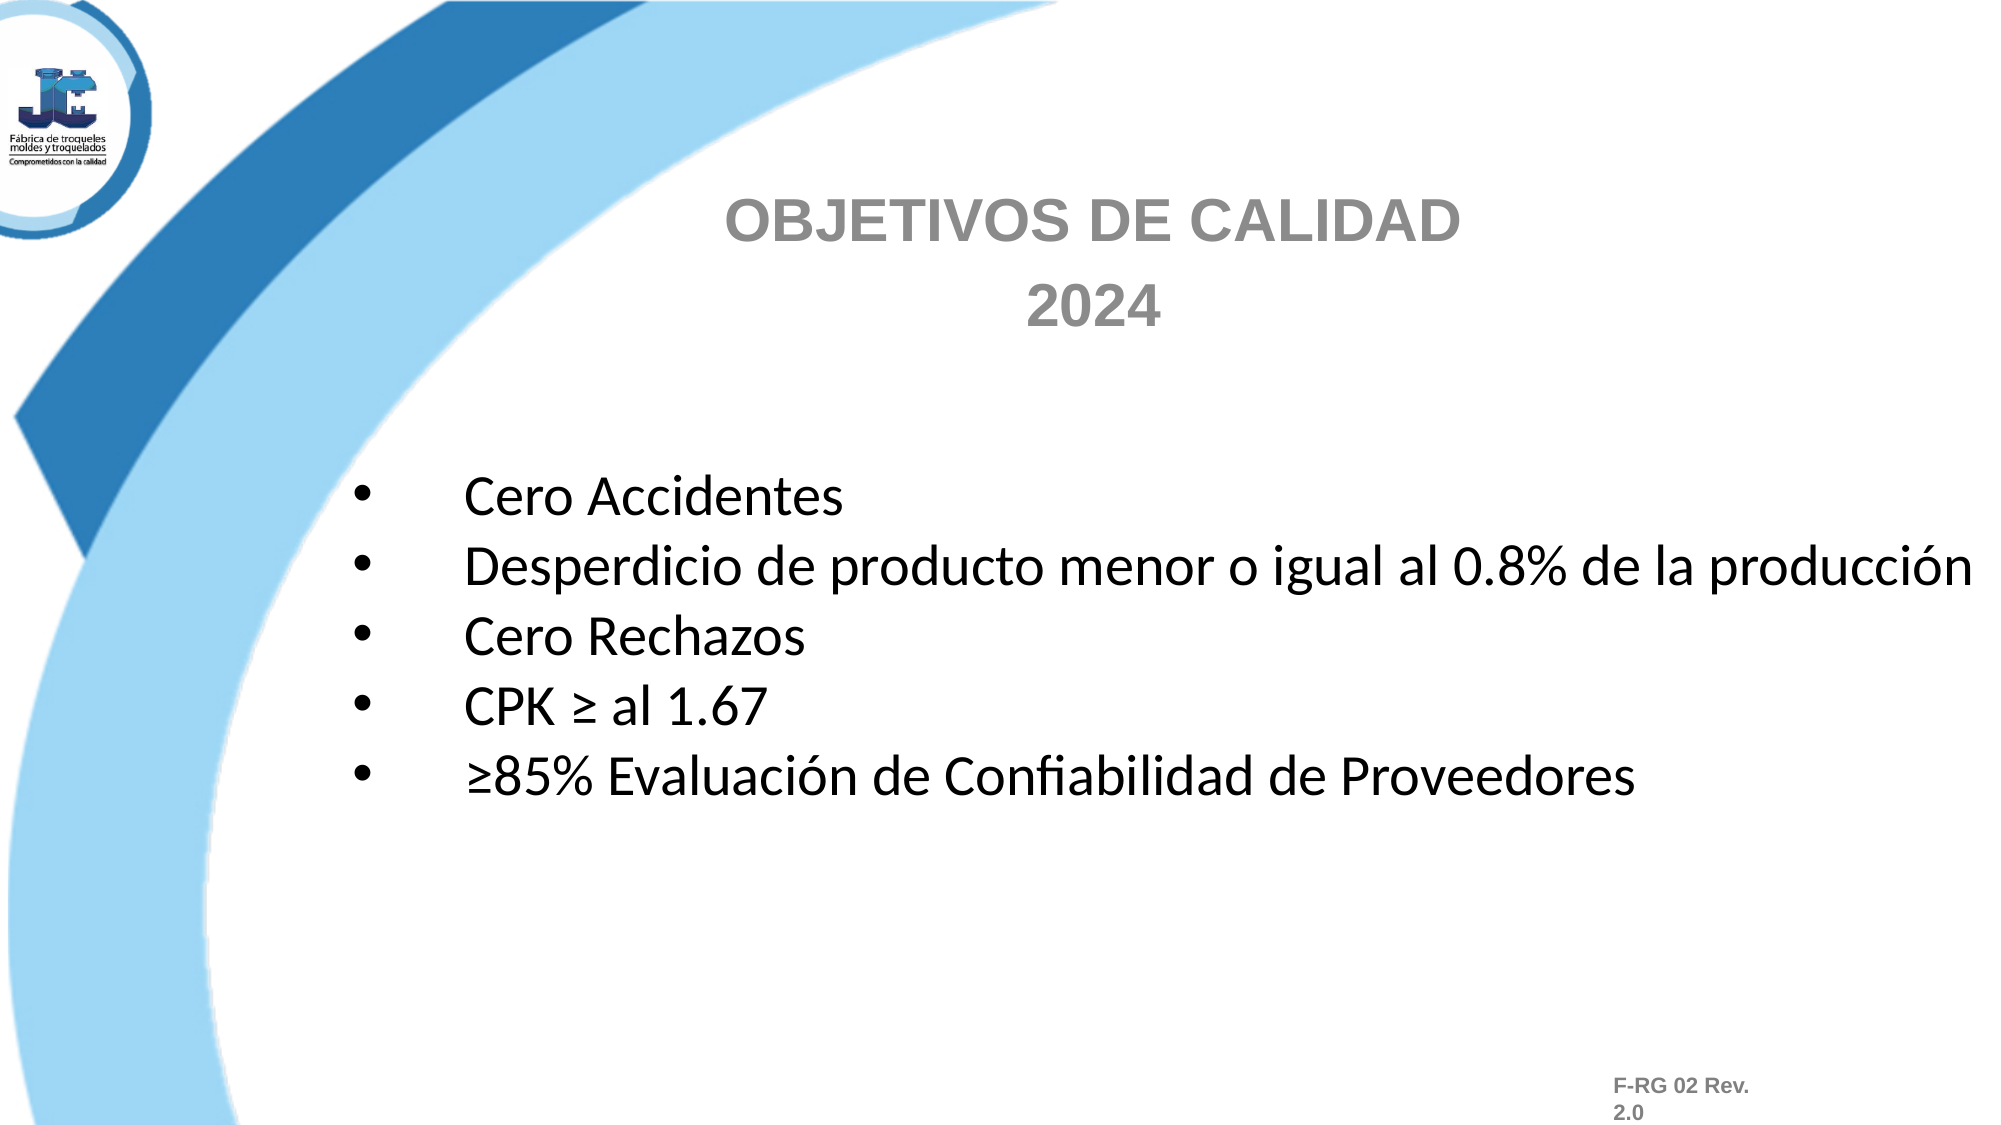

OBJETIVOS DE CALIDAD
2024
Cero Accidentes
Desperdicio de producto menor o igual al 0.8% de la producción
Cero Rechazos
CPK ≥ al 1.67
≥85% Evaluación de Confiabilidad de Proveedores